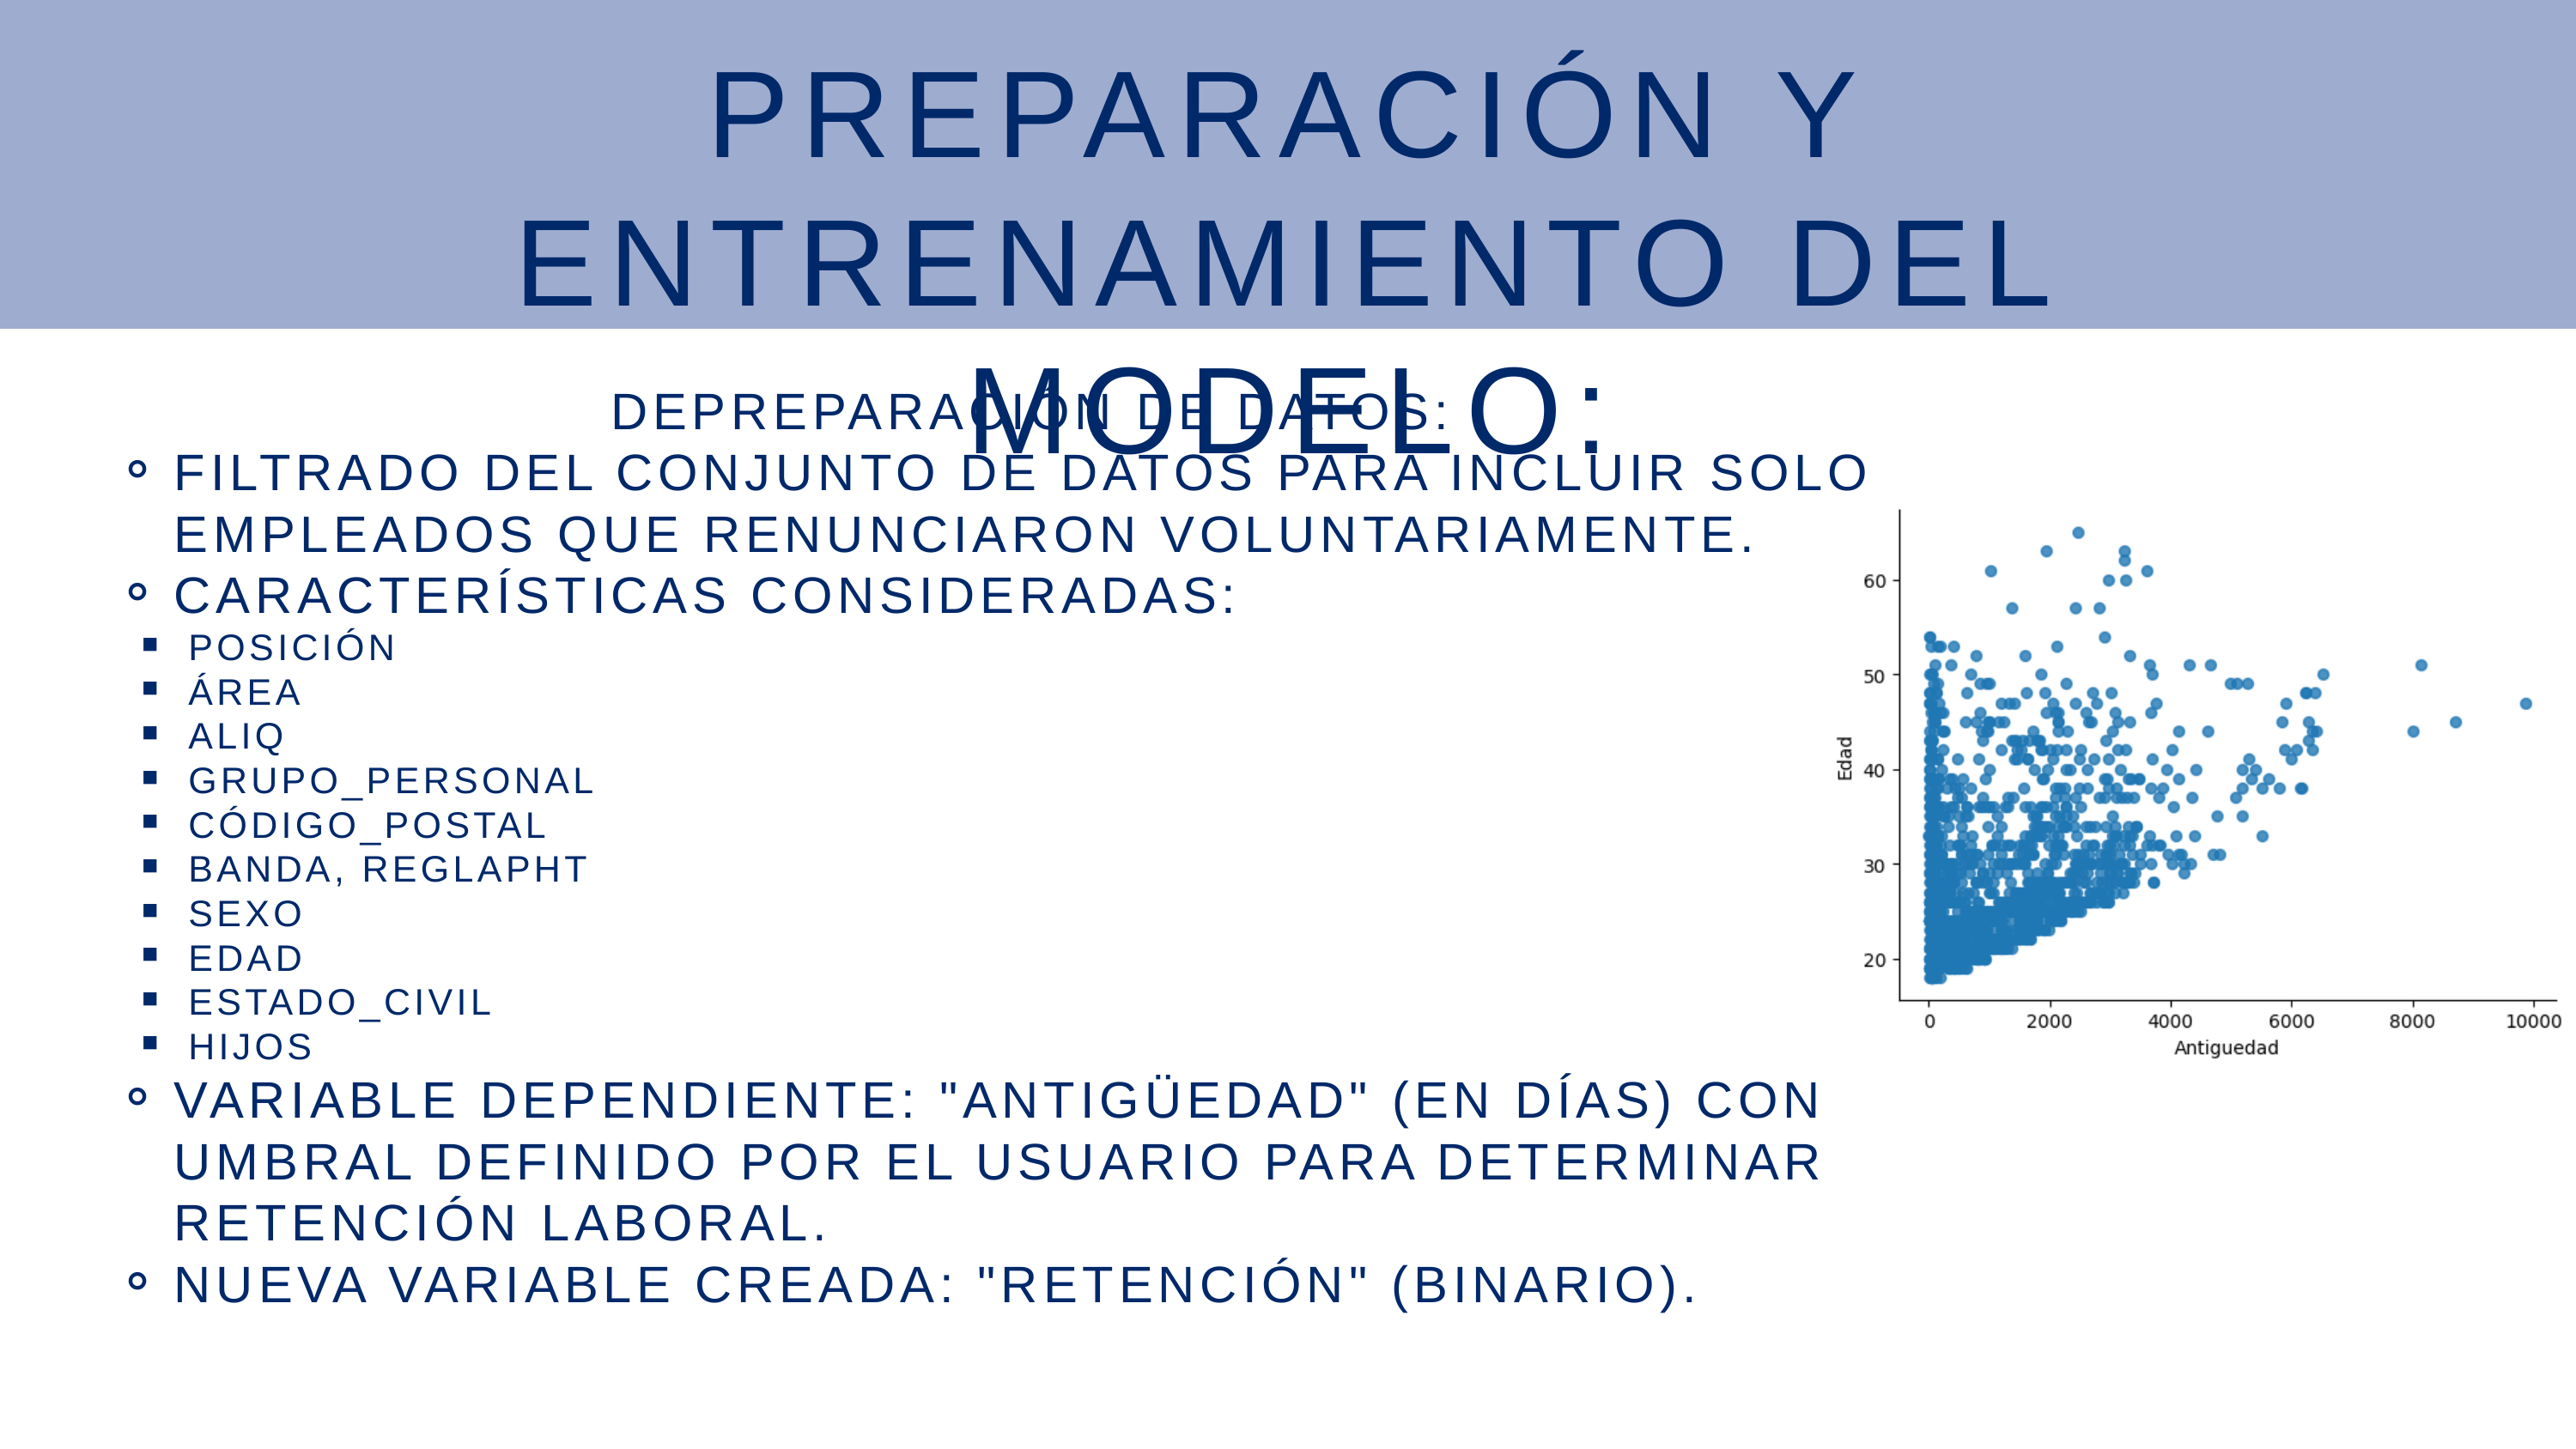

PREPARACIÓN Y ENTRENAMIENTO DEL MODELO:
 DEPREPARACIÓN DE DATOS:
FILTRADO DEL CONJUNTO DE DATOS PARA INCLUIR SOLO EMPLEADOS QUE RENUNCIARON VOLUNTARIAMENTE.
CARACTERÍSTICAS CONSIDERADAS:
POSICIÓN
ÁREA
ALIQ
GRUPO_PERSONAL
CÓDIGO_POSTAL
BANDA, REGLAPHT
SEXO
EDAD
ESTADO_CIVIL
HIJOS
VARIABLE DEPENDIENTE: "ANTIGÜEDAD" (EN DÍAS) CON UMBRAL DEFINIDO POR EL USUARIO PARA DETERMINAR RETENCIÓN LABORAL.
NUEVA VARIABLE CREADA: "RETENCIÓN" (BINARIO).